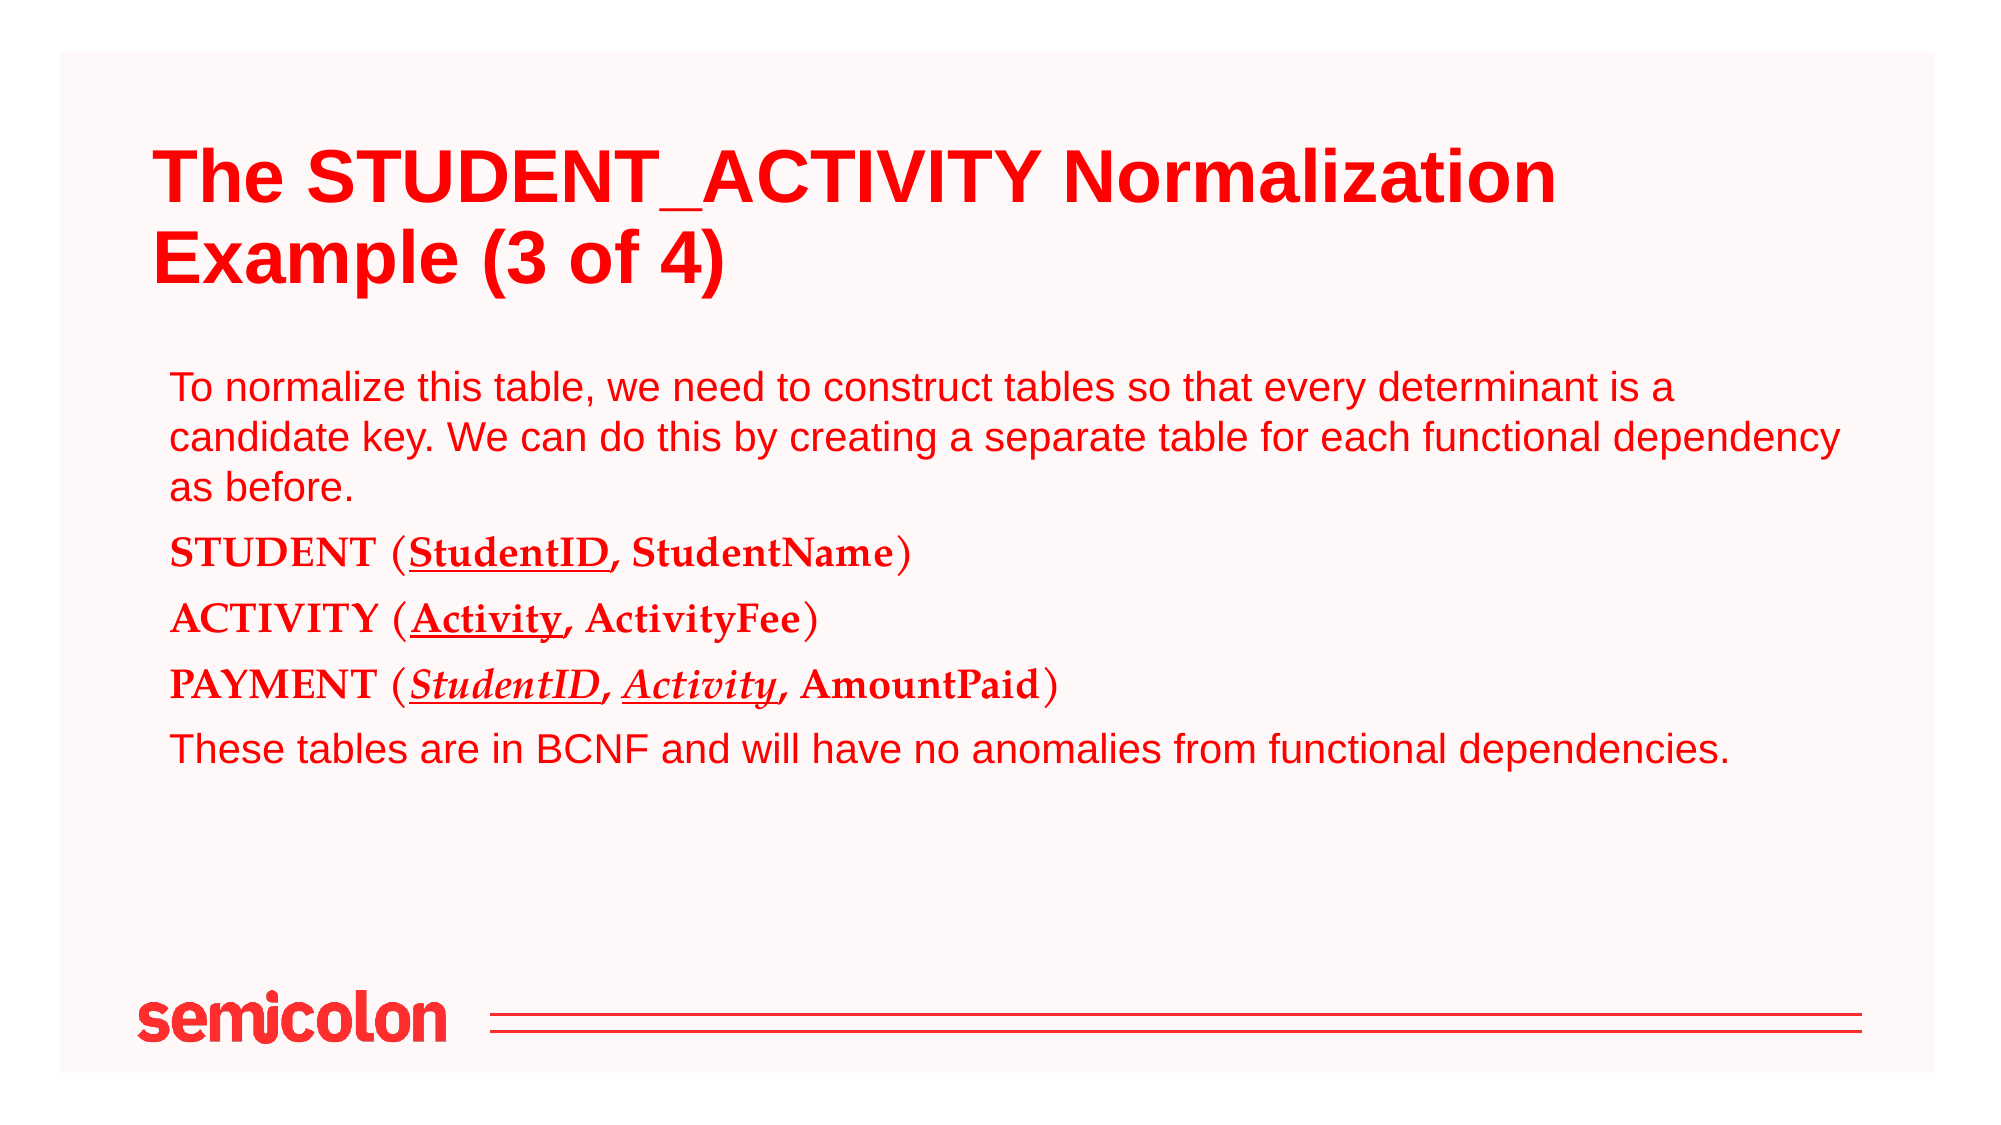

# The STUDENT_ACTIVITY Normalization Example (3 of 4)
To normalize this table, we need to construct tables so that every determinant is a candidate key. We can do this by creating a separate table for each functional dependency as before.
STUDENT (StudentID, StudentName)
ACTIVITY (Activity, ActivityFee)
PAYMENT (StudentID, Activity, AmountPaid)
These tables are in BCNF and will have no anomalies from functional dependencies.